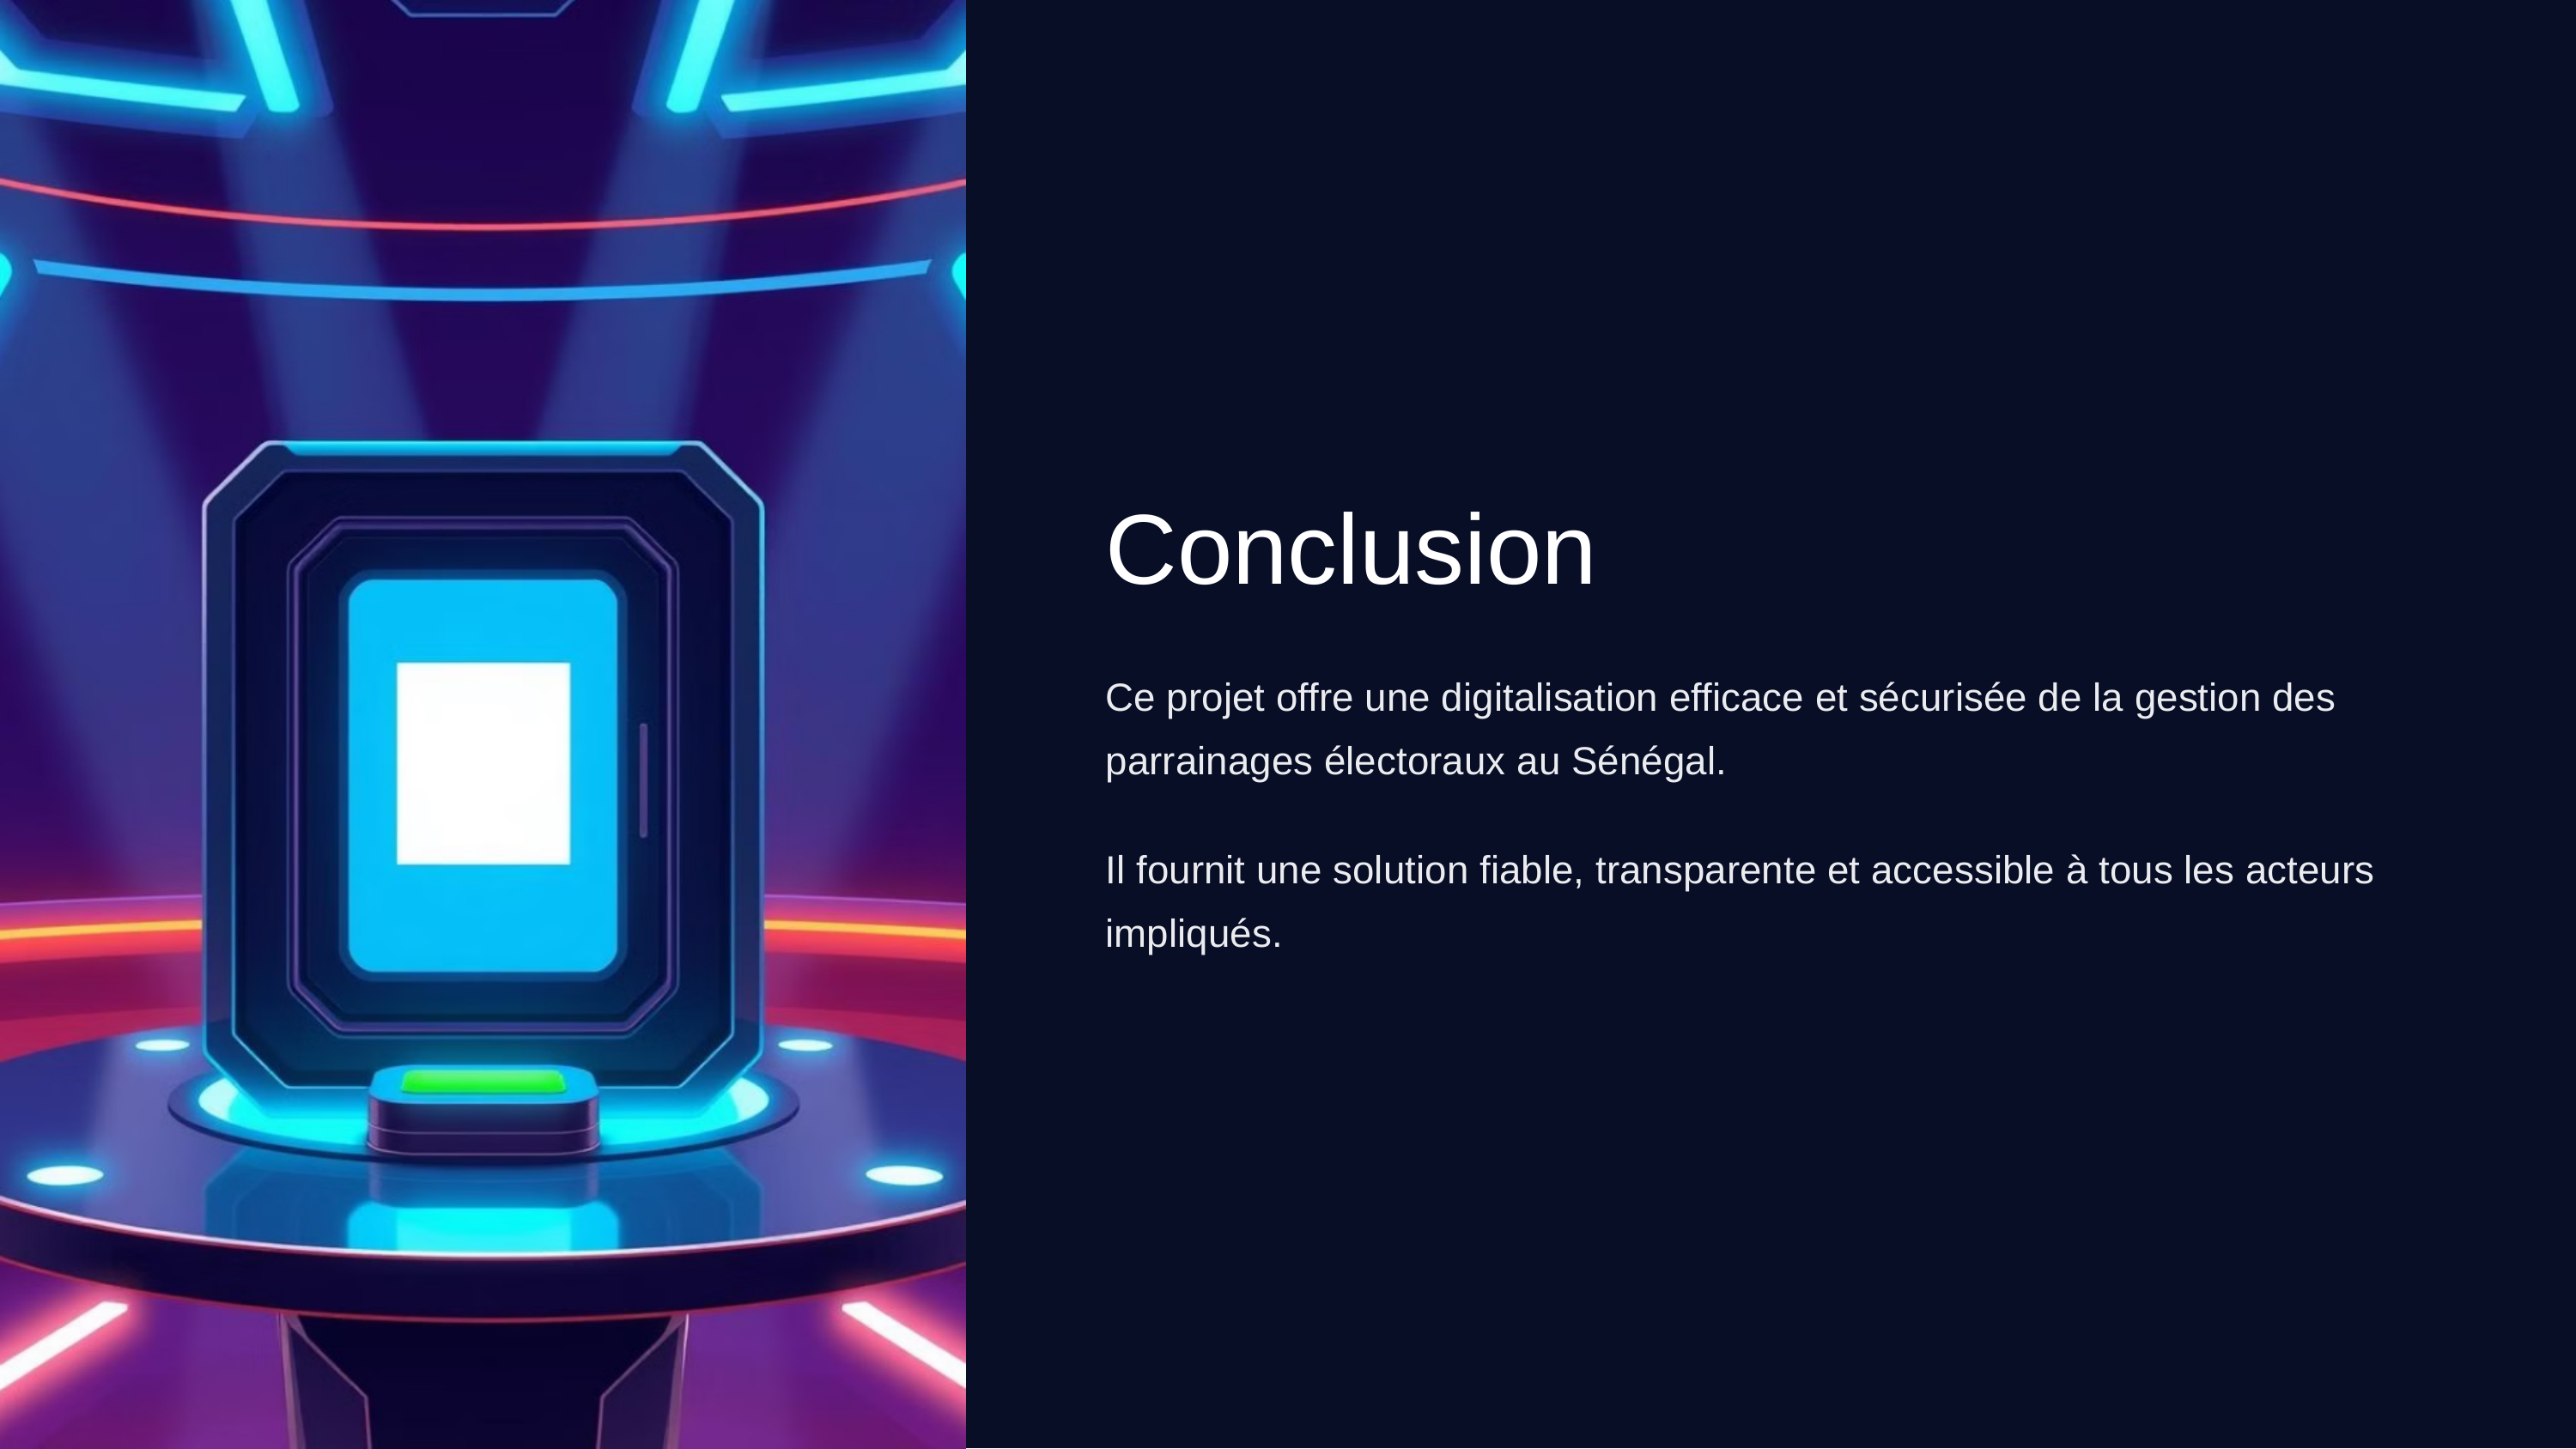

Conclusion

Ce projet offre une digitalisation efficace et sécurisée de la gestion des parrainages électoraux au Sénégal.

Il fournit une solution fiable, transparente et accessible à tous les acteurs impliqués.